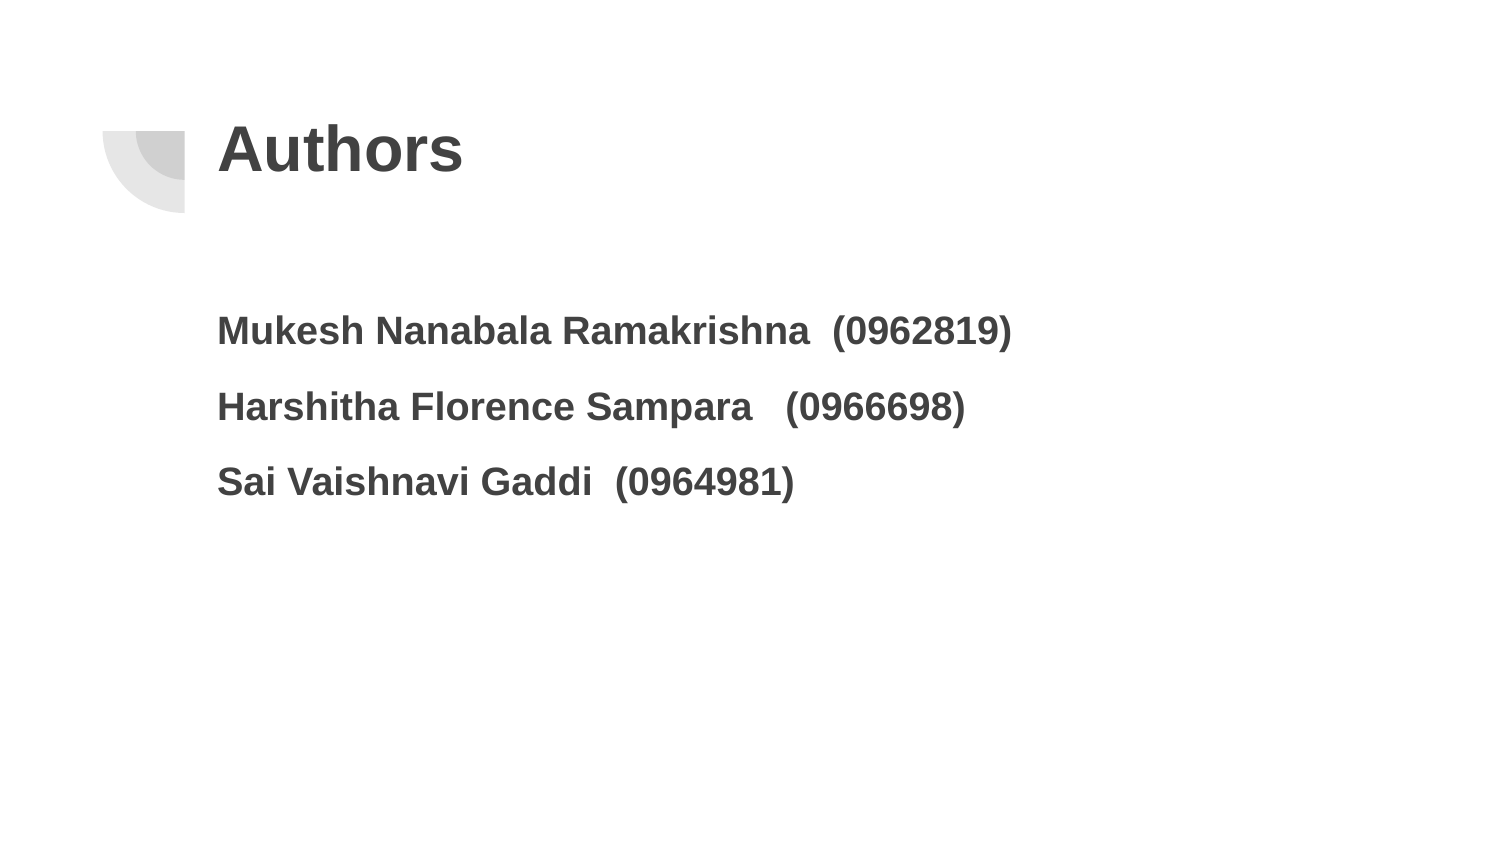

# Authors
Mukesh Nanabala Ramakrishna  (0962819)
Harshitha Florence Sampara   (0966698)
Sai Vaishnavi Gaddi  (0964981)